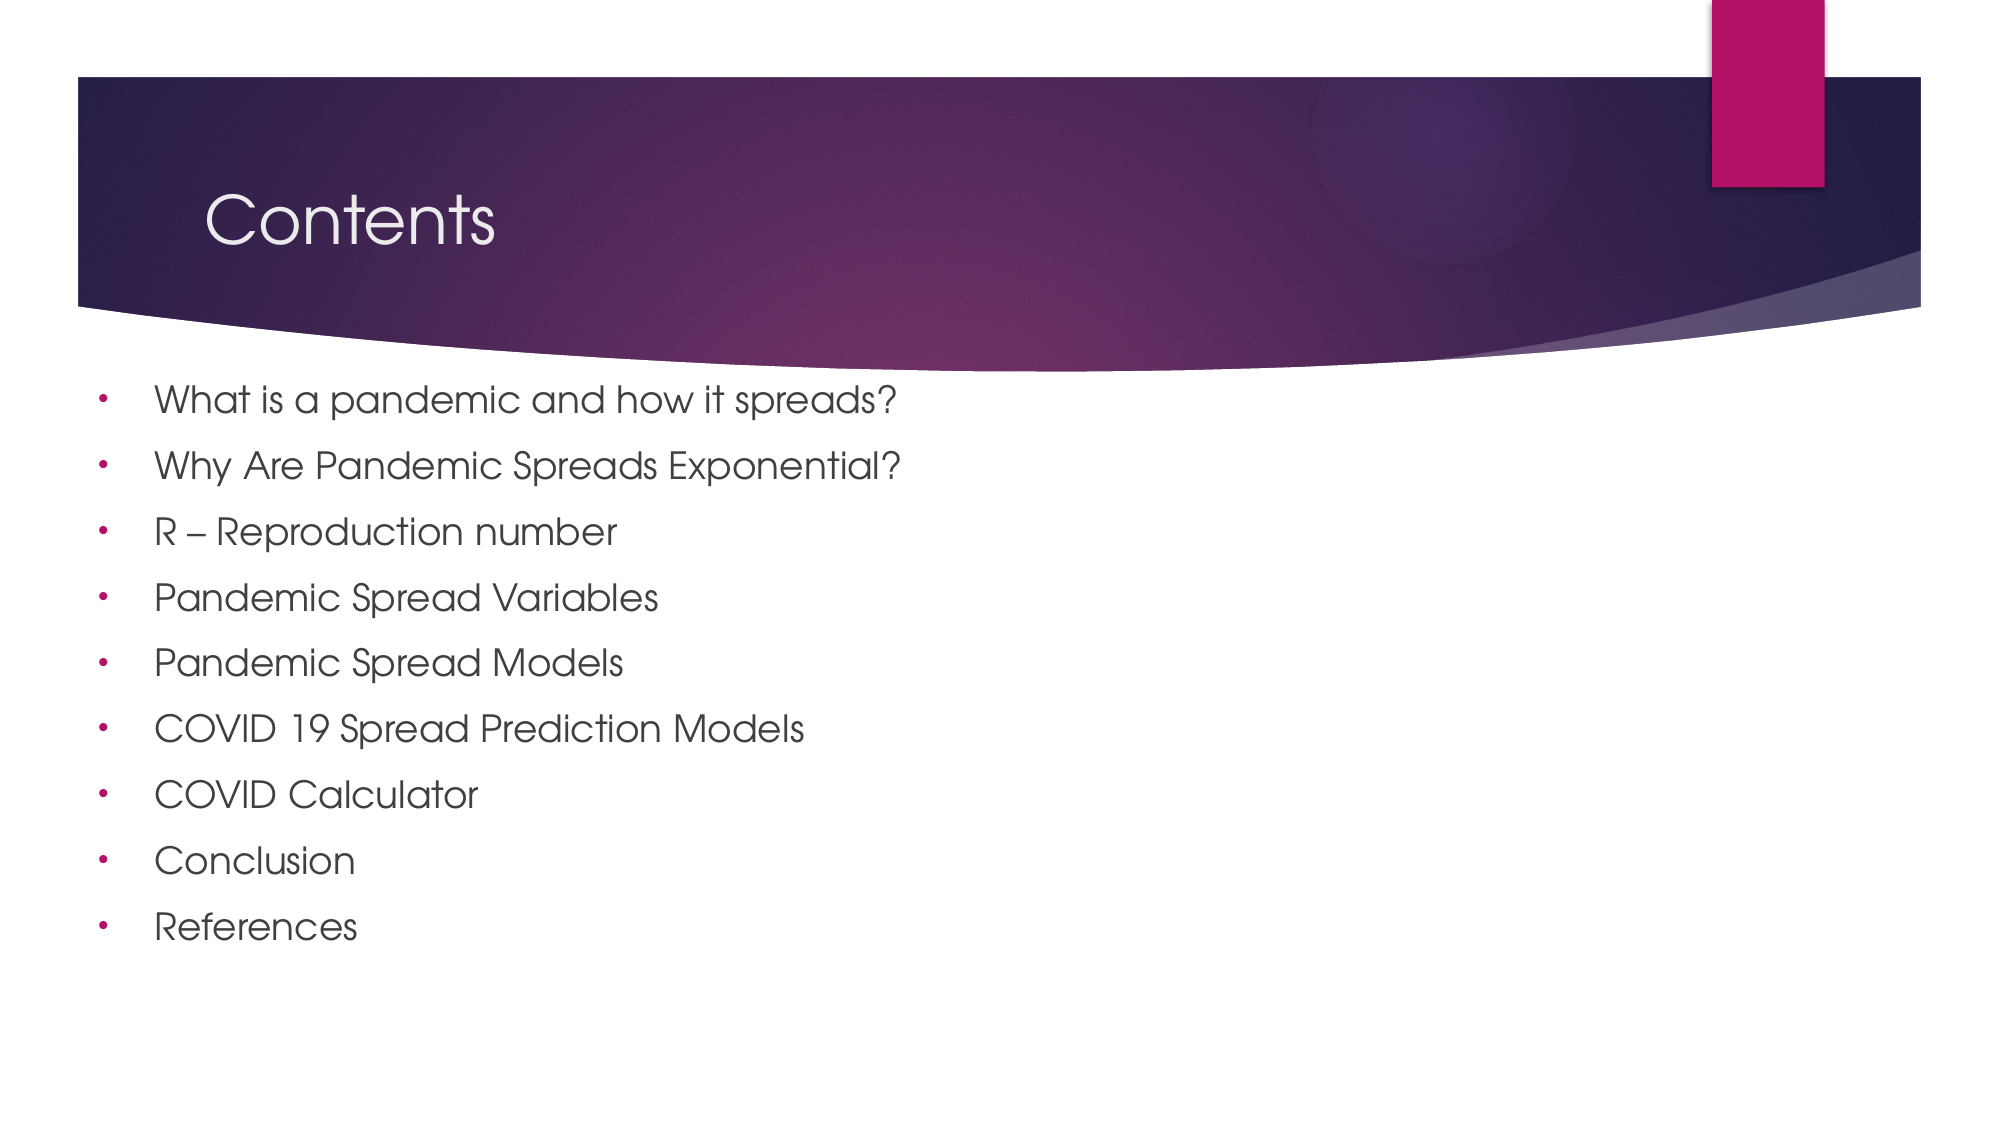

# Contents
What is a pandemic and how it spreads?
Why Are Pandemic Spreads Exponential?
R – Reproduction number
Pandemic Spread Variables
Pandemic Spread Models
COVID 19 Spread Prediction Models
COVID Calculator
Conclusion
References